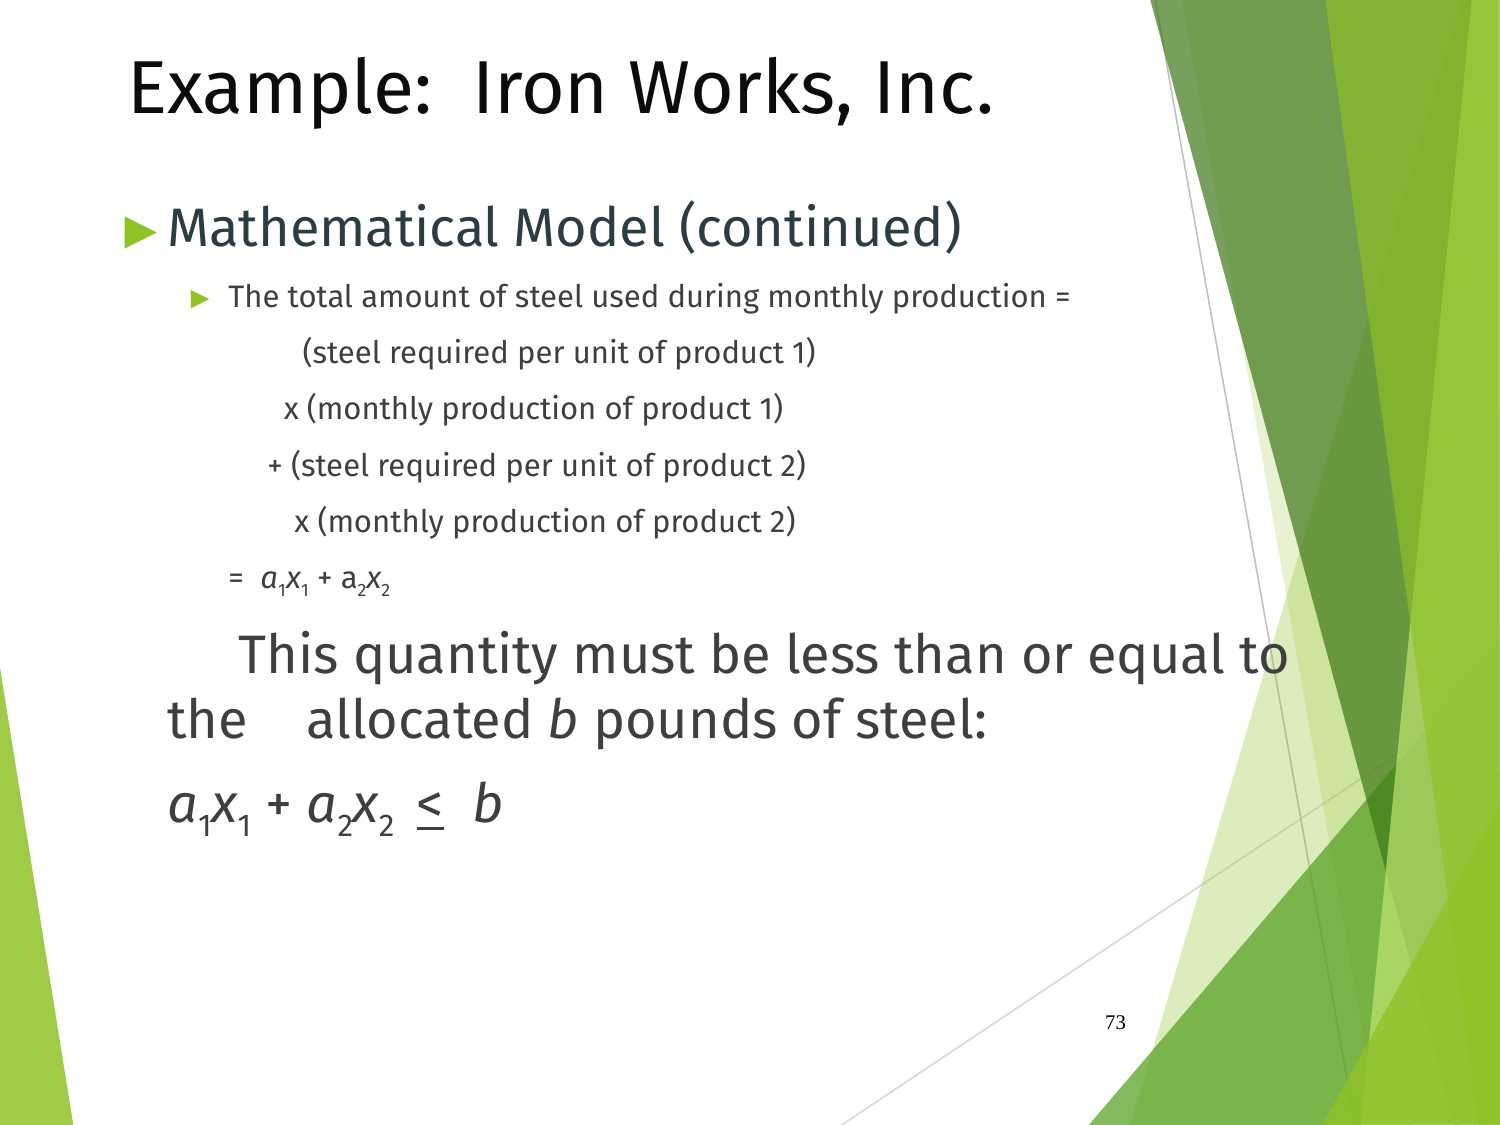

# Example:  Iron Works, Inc.
Mathematical Model (continued)
The total amount of steel used during monthly production =
	         (steel required per unit of product 1)
            x (monthly production of product 1)
          + (steel required per unit of product 2)
	        x (monthly production of product 2)
				=  a1x1 + a2x2
	     This quantity must be less than or equal to the 		allocated b pounds of steel:
				a1x1 + a2x2  <  b
73